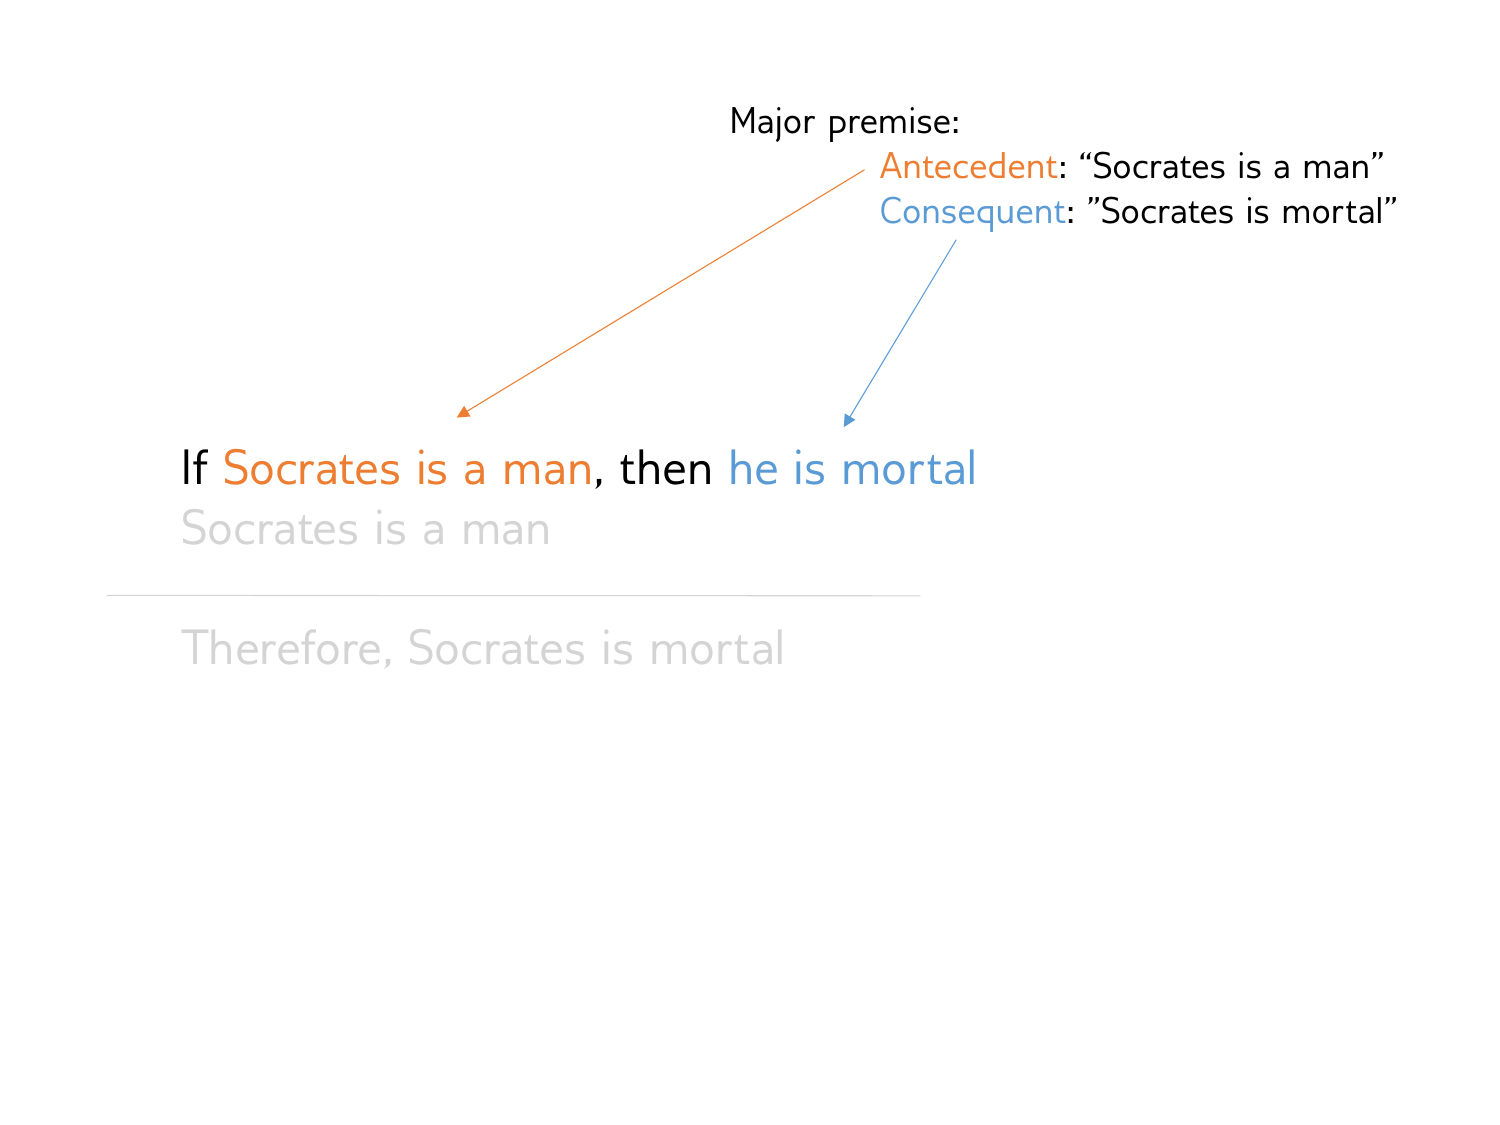

Major premise:
	Antecedent: “Socrates is a man”
	Consequent: ”Socrates is mortal”
If Socrates is a man, then he is mortal
Socrates is a man

Therefore, Socrates is mortal